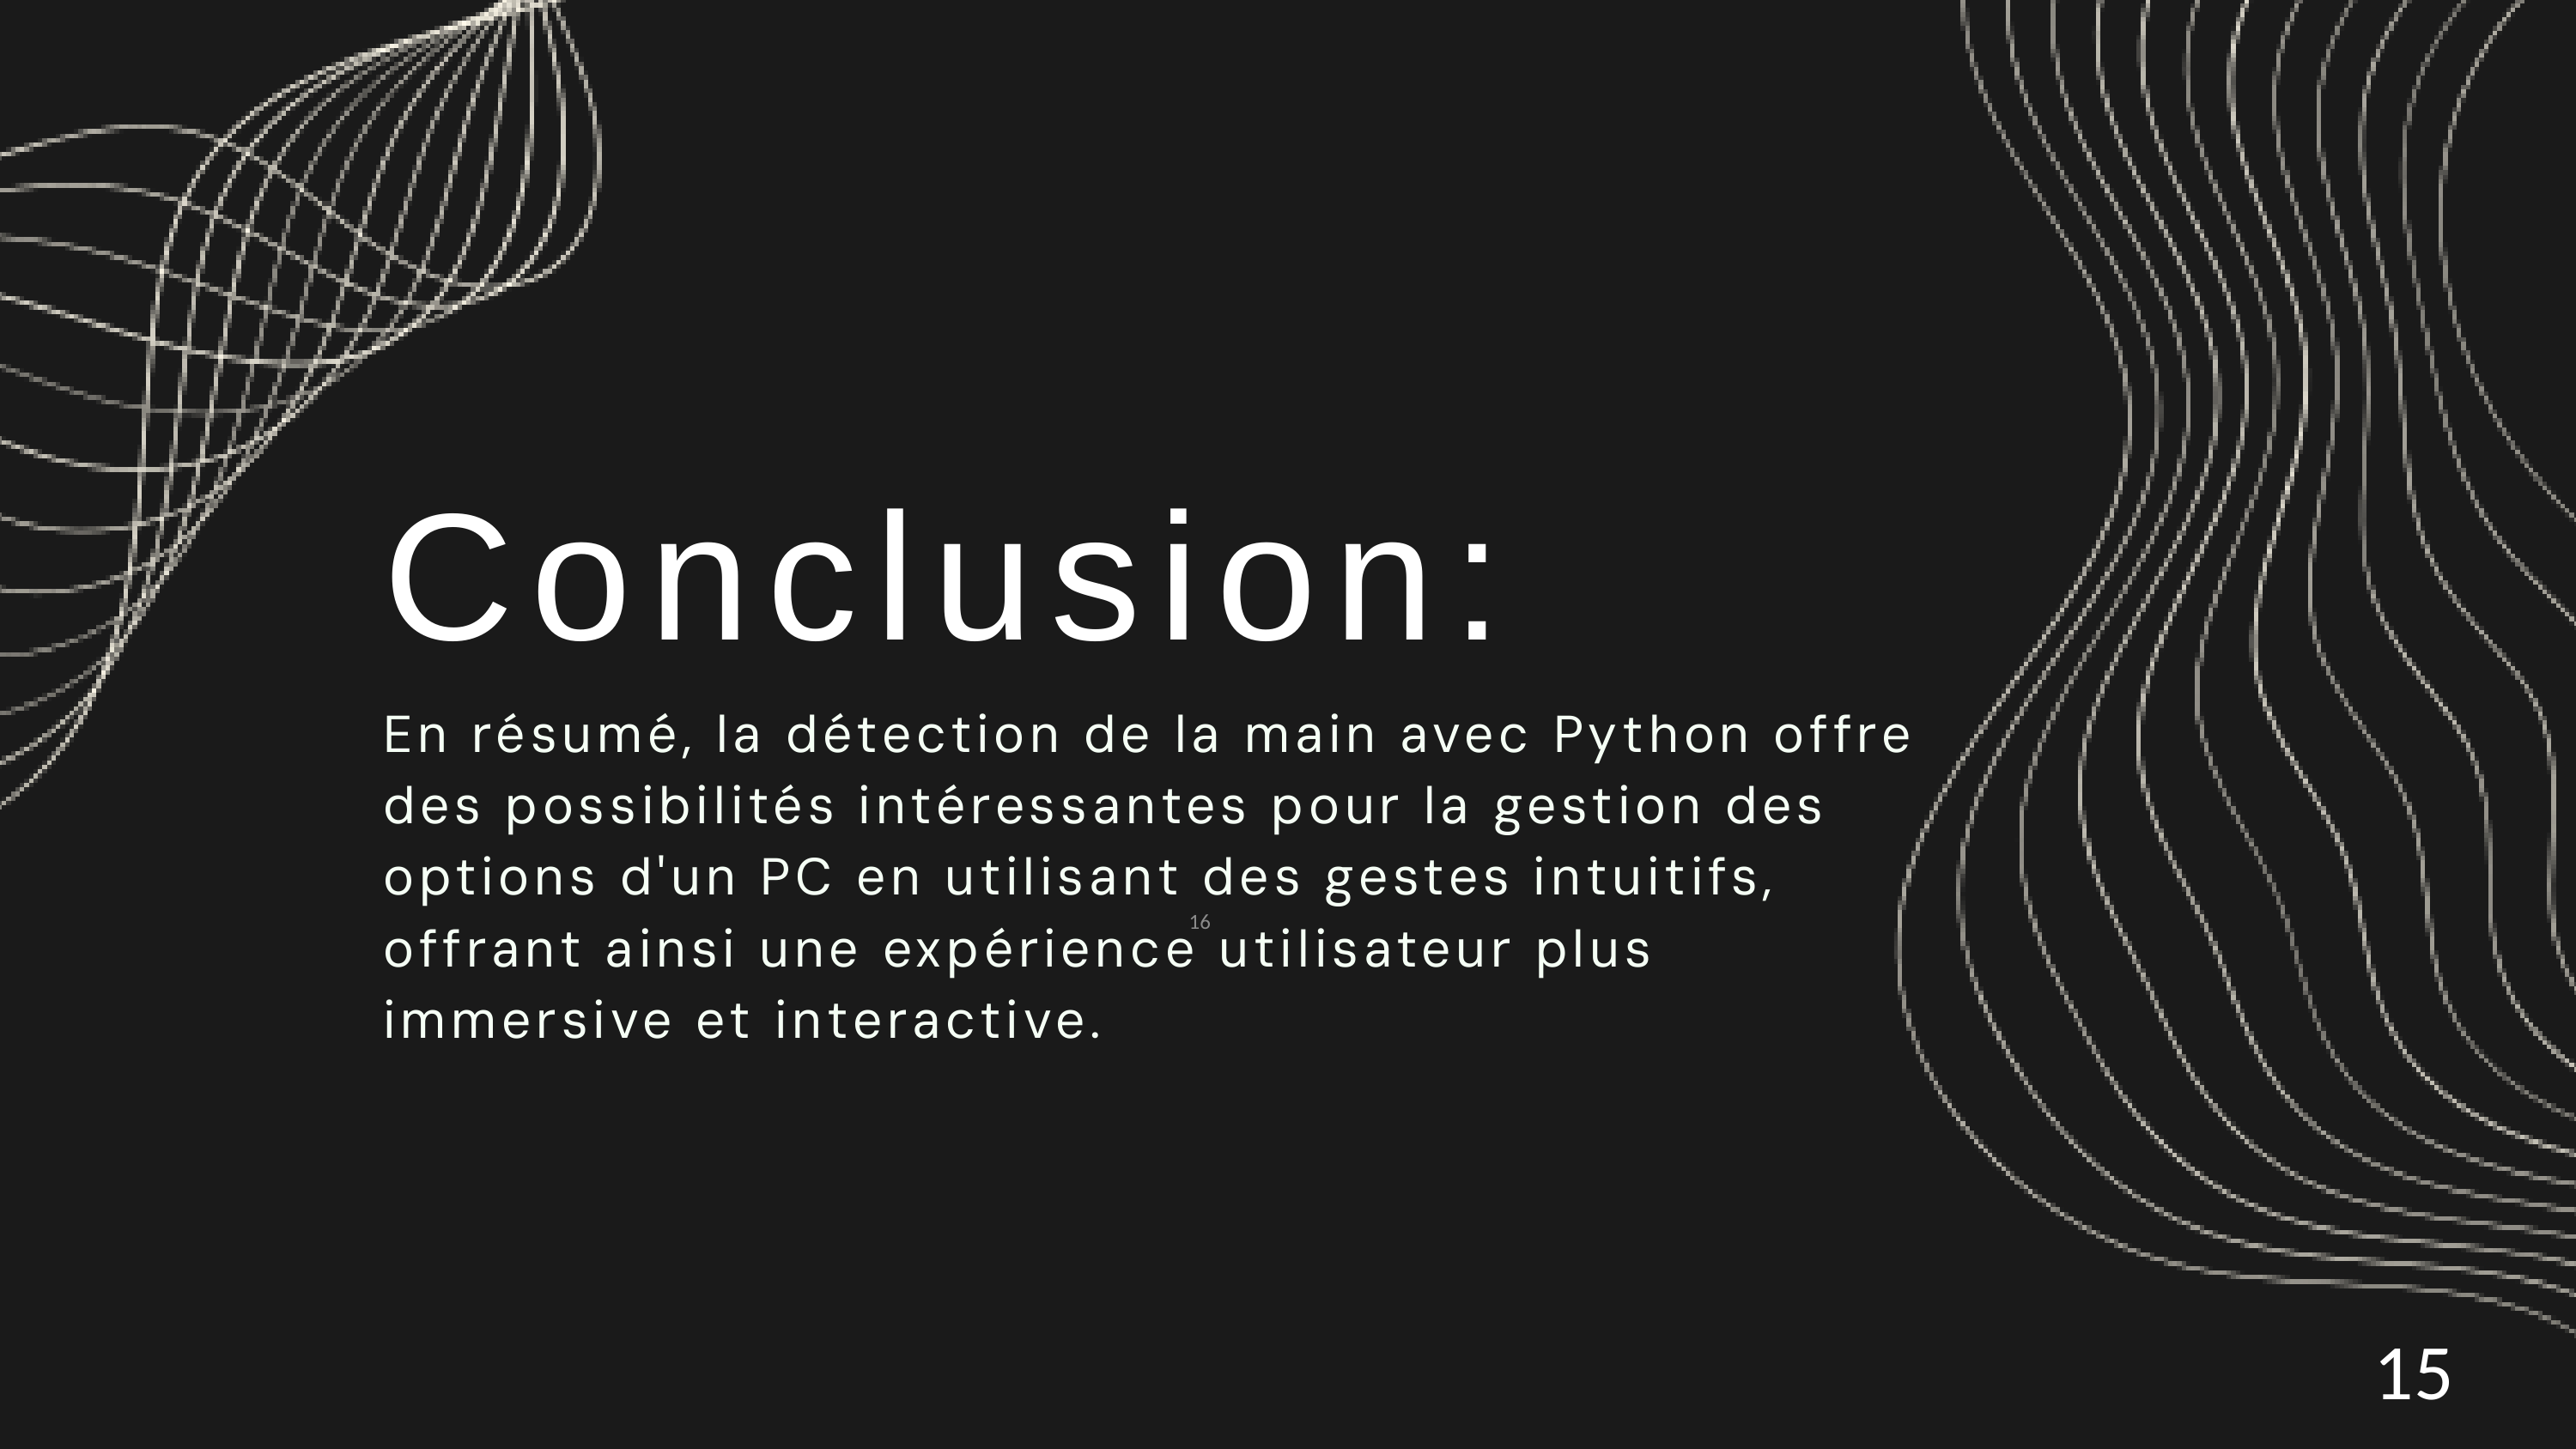

Conclusion:
En résumé, la détection de la main avec Python offre des possibilités intéressantes pour la gestion des options d'un PC en utilisant des gestes intuitifs, offrant ainsi une expérience utilisateur plus immersive et interactive.
16
15